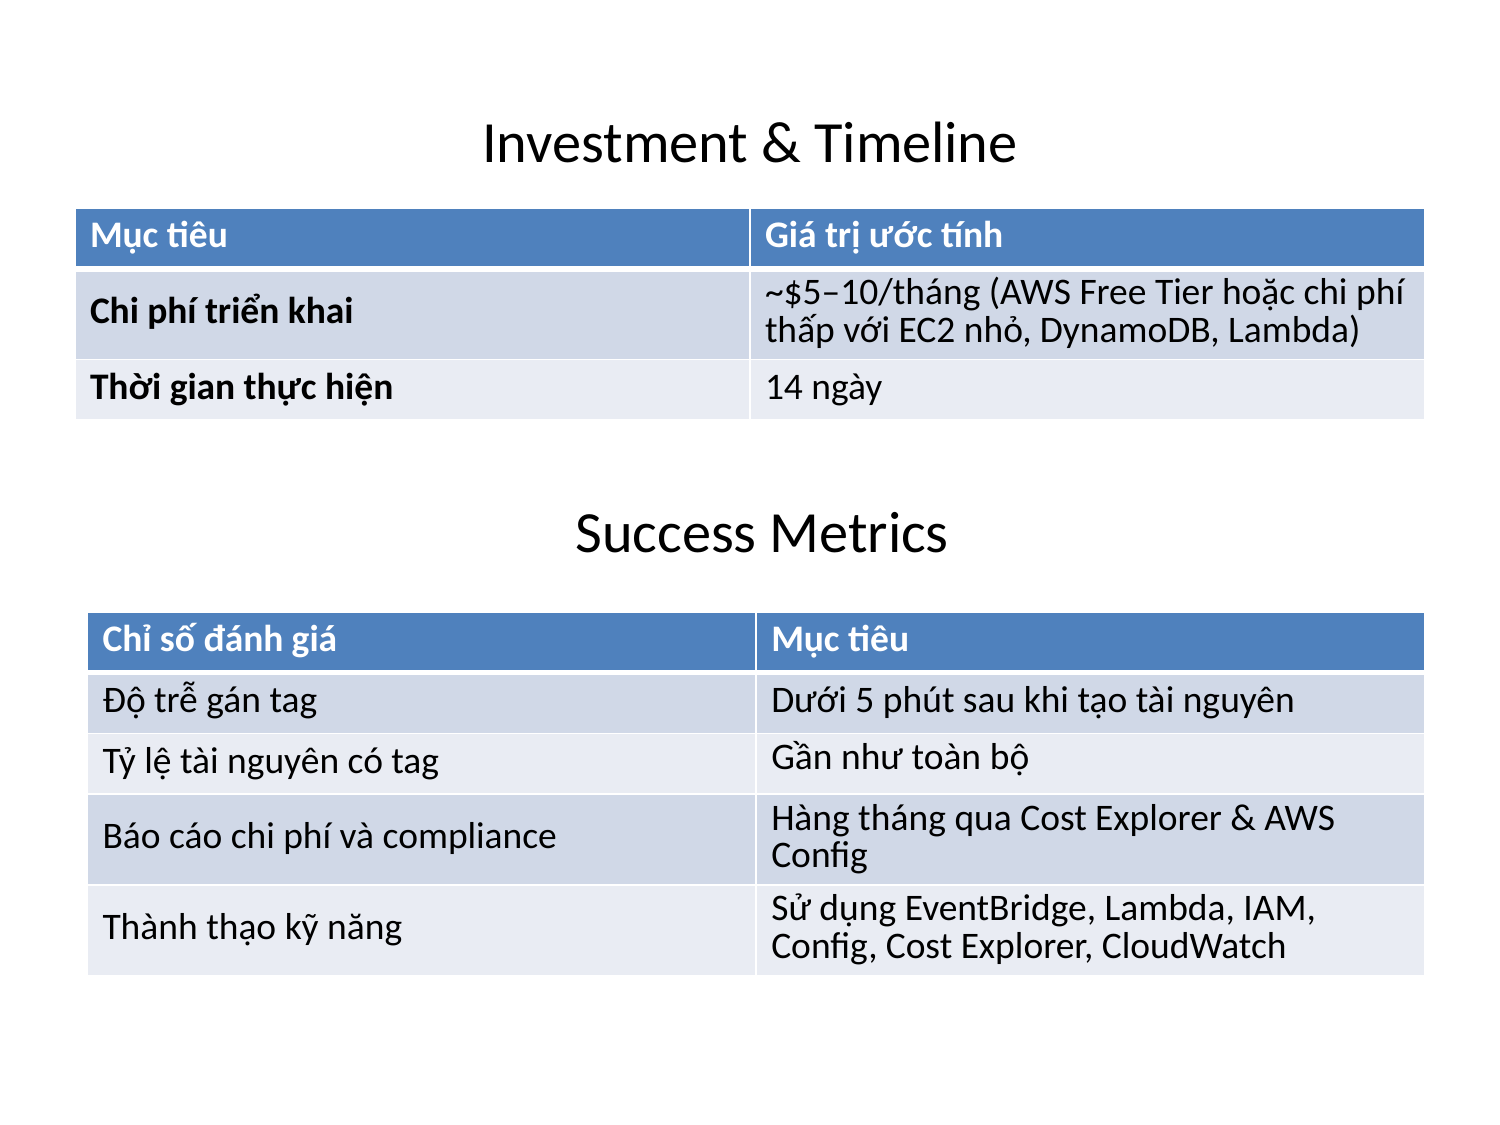

# Investment & Timeline
| Mục tiêu | Giá trị ước tính |
| --- | --- |
| Chi phí triển khai | ~$5–10/tháng (AWS Free Tier hoặc chi phí thấp với EC2 nhỏ, DynamoDB, Lambda) |
| Thời gian thực hiện | 14 ngày |
Success Metrics
| Chỉ số đánh giá | Mục tiêu |
| --- | --- |
| Độ trễ gán tag | Dưới 5 phút sau khi tạo tài nguyên |
| Tỷ lệ tài nguyên có tag | Gần như toàn bộ |
| Báo cáo chi phí và compliance | Hàng tháng qua Cost Explorer & AWS Config |
| Thành thạo kỹ năng | Sử dụng EventBridge, Lambda, IAM, Config, Cost Explorer, CloudWatch |